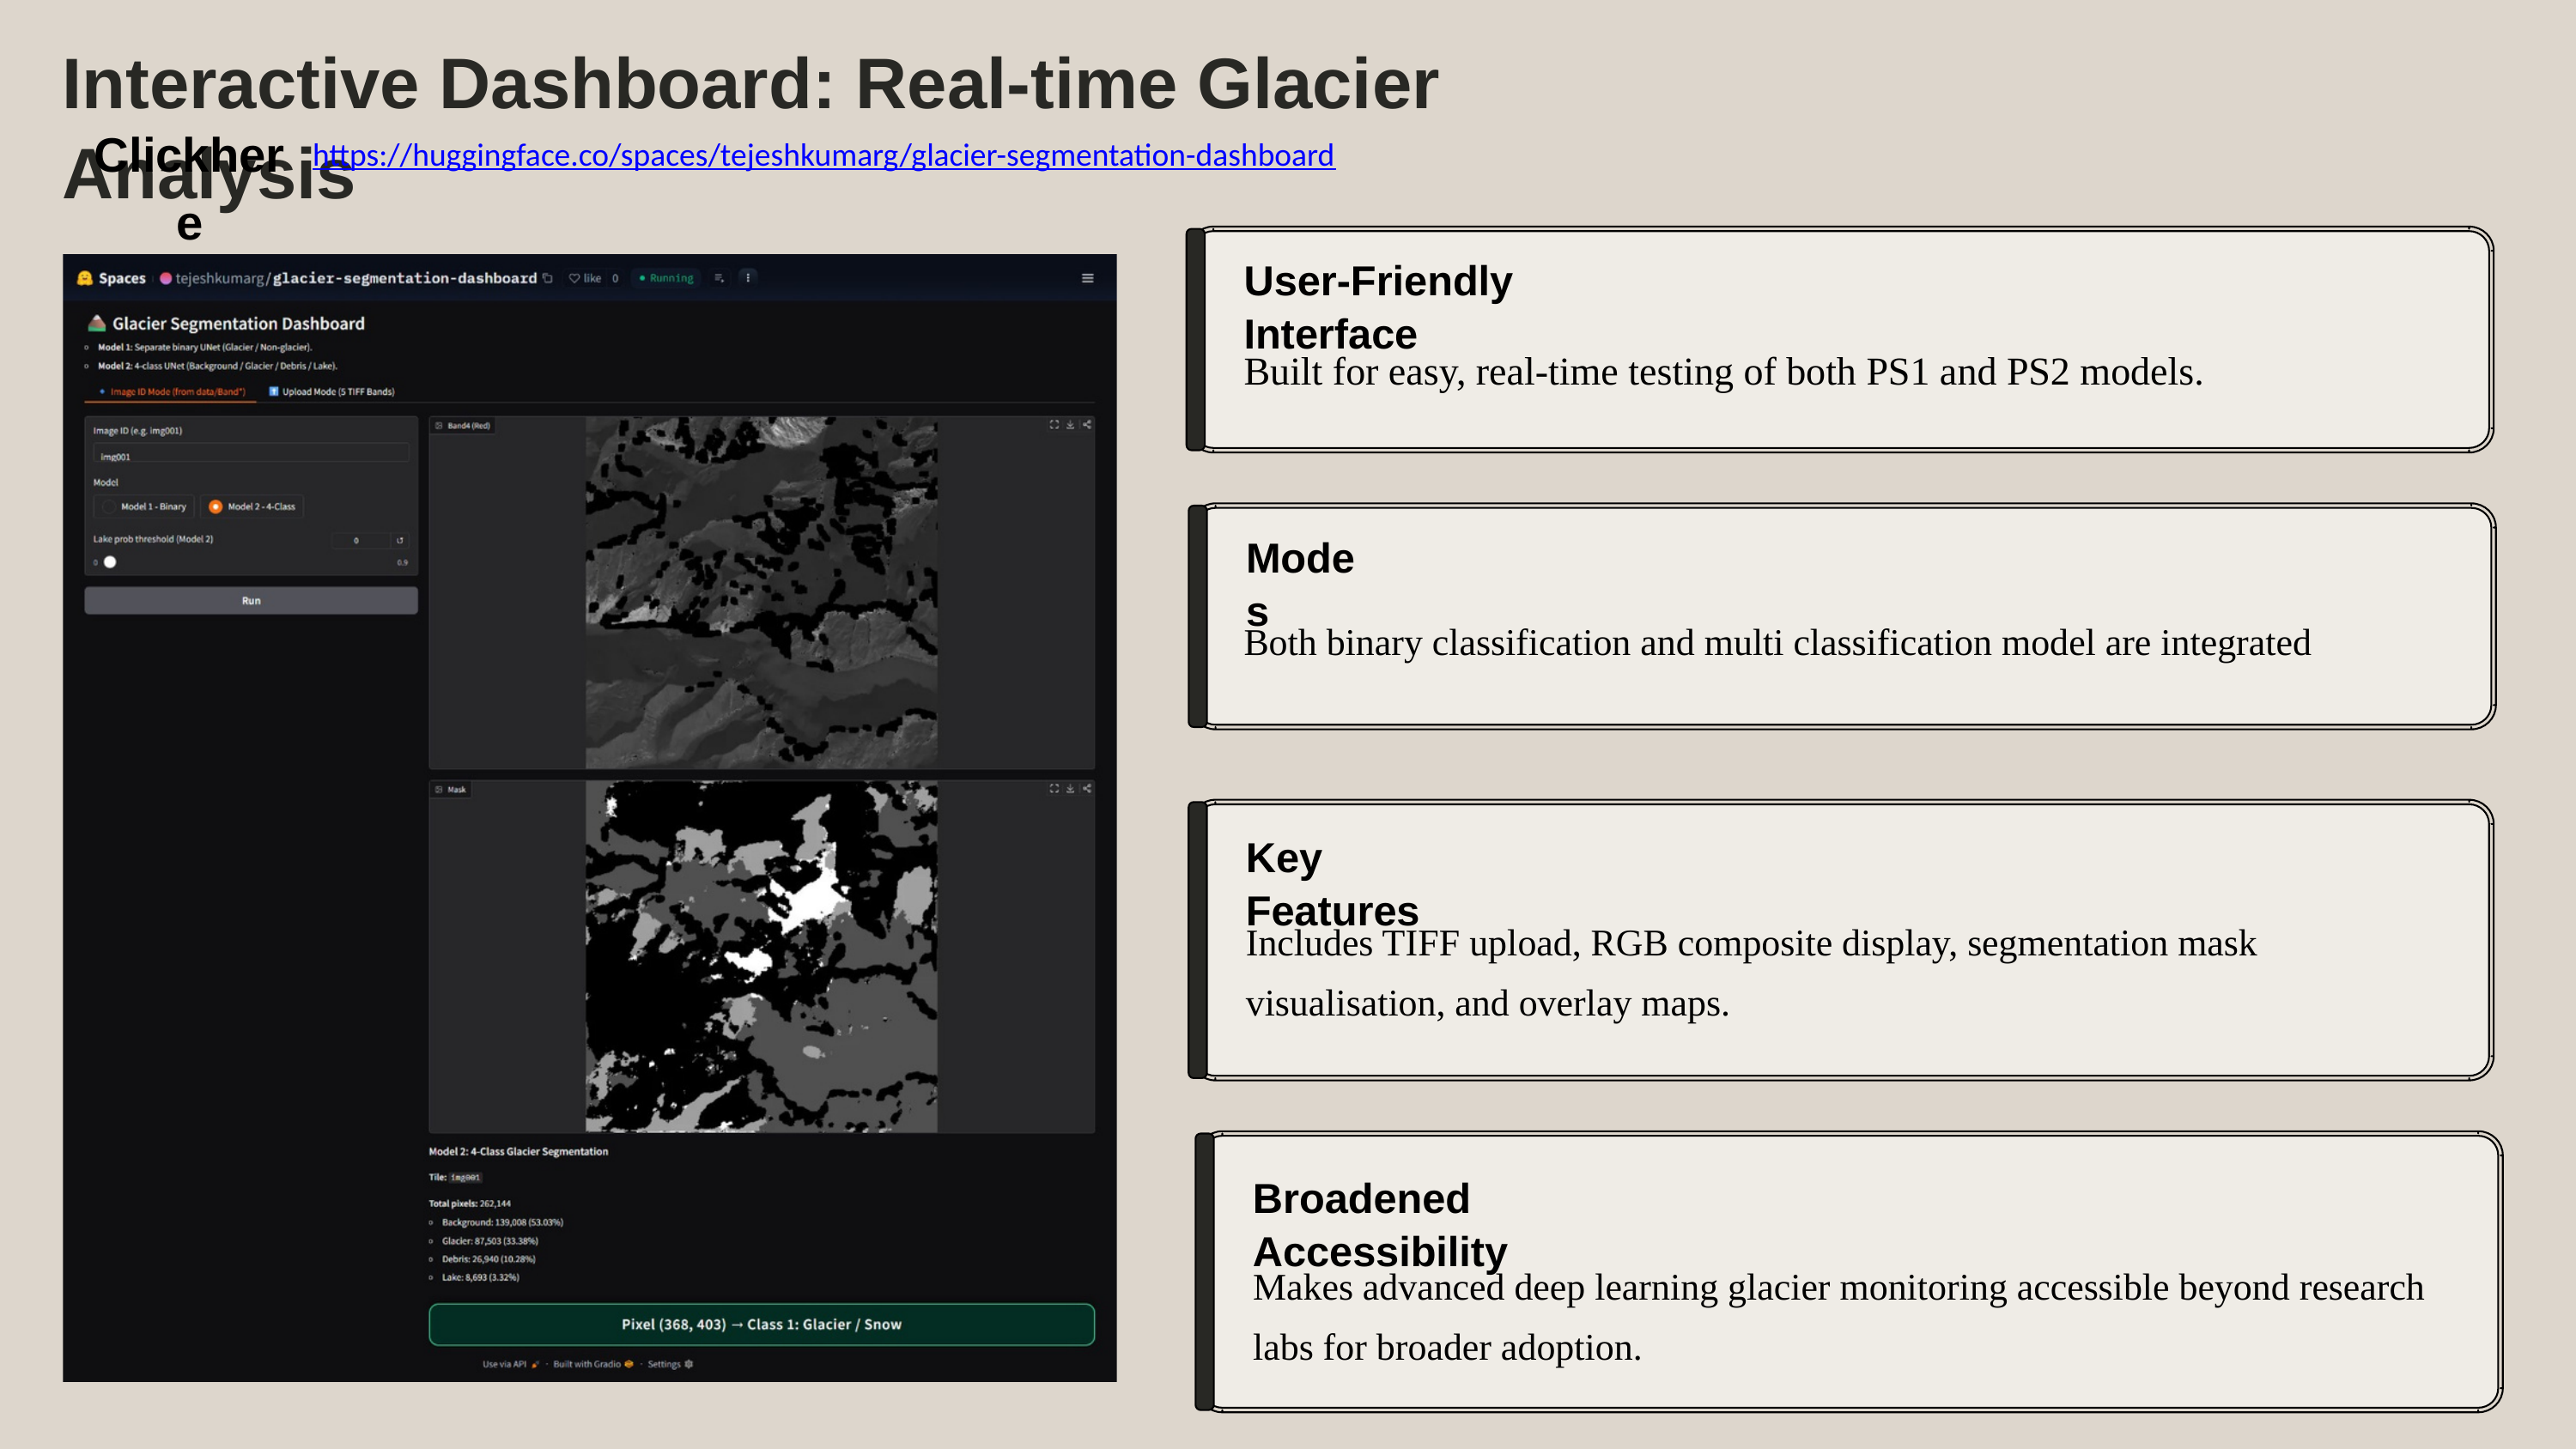

Interactive Dashboard: Real-time Glacier Analysis
Clickhere
https://huggingface.co/spaces/tejeshkumarg/glacier-segmentation-dashboard

User-Friendly Interface

Built for easy, real-time testing of both PS1 and PS2 models.

Modes
Both binary classification and multi classification model are integrated

Key Features
Includes TIFF upload, RGB composite display, segmentation mask visualisation, and overlay maps.

Broadened Accessibility
Makes advanced deep learning glacier monitoring accessible beyond research labs for broader adoption.